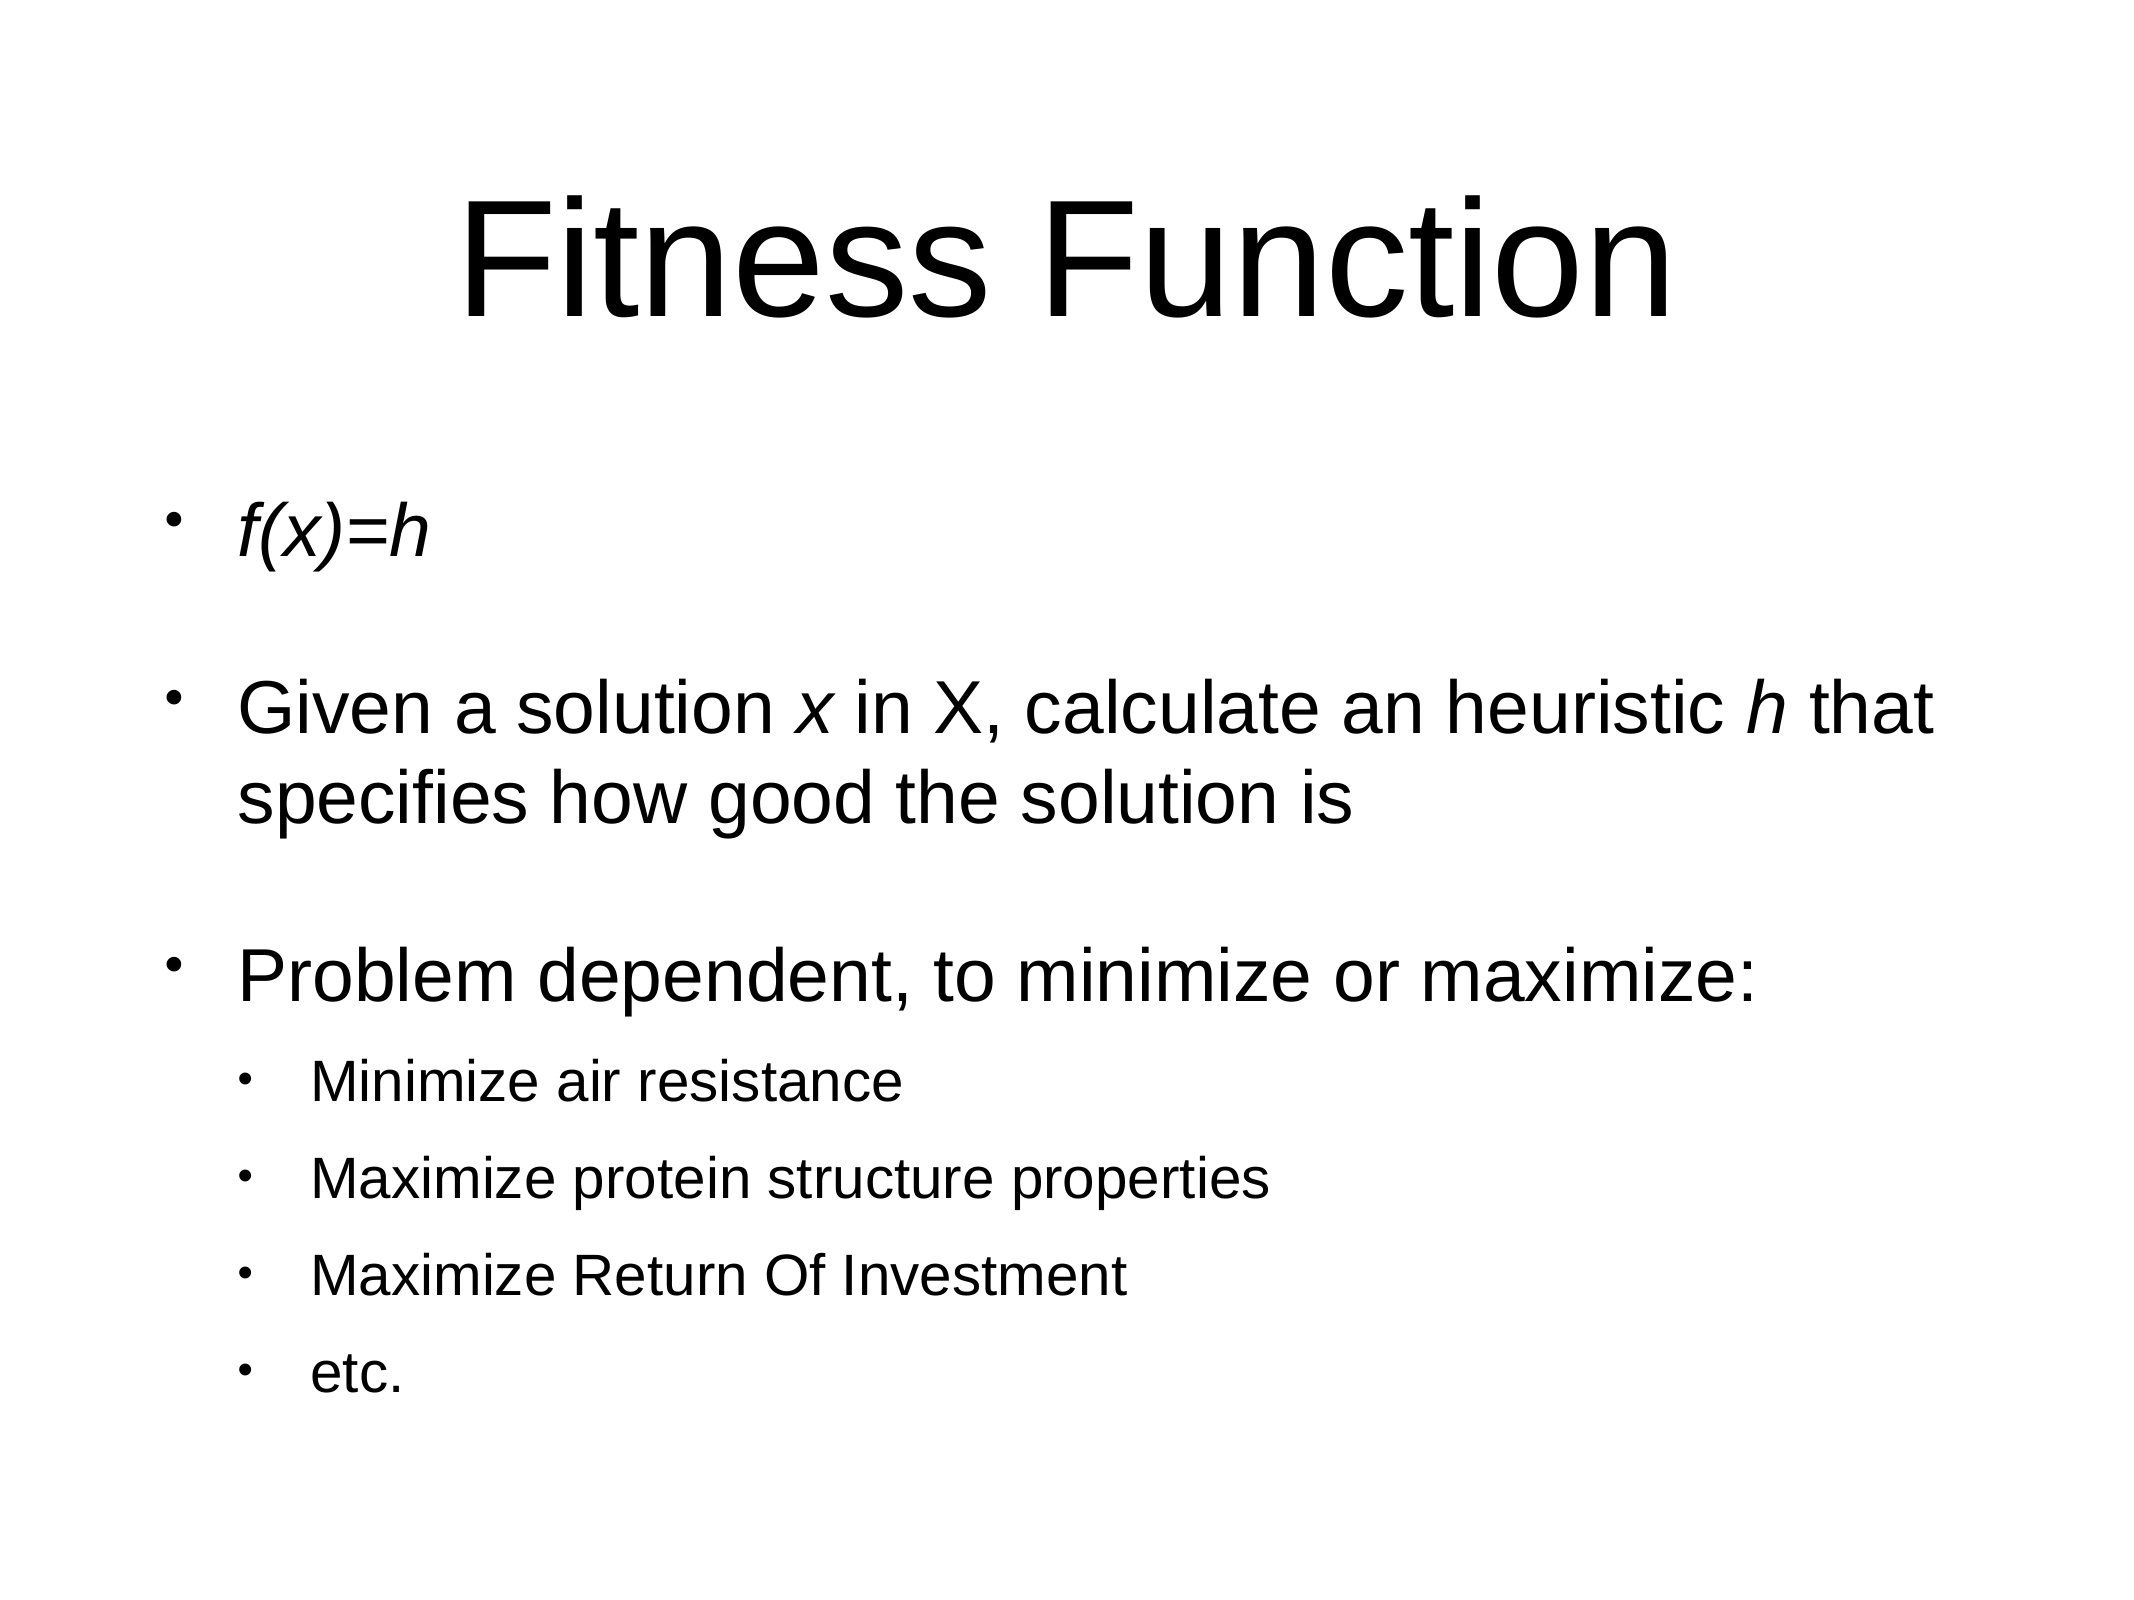

# Fitness Function
f(x)=h
Given a solution x in X, calculate an heuristic h that specifies how good the solution is
Problem dependent, to minimize or maximize:
Minimize air resistance
Maximize protein structure properties
Maximize Return Of Investment
etc.